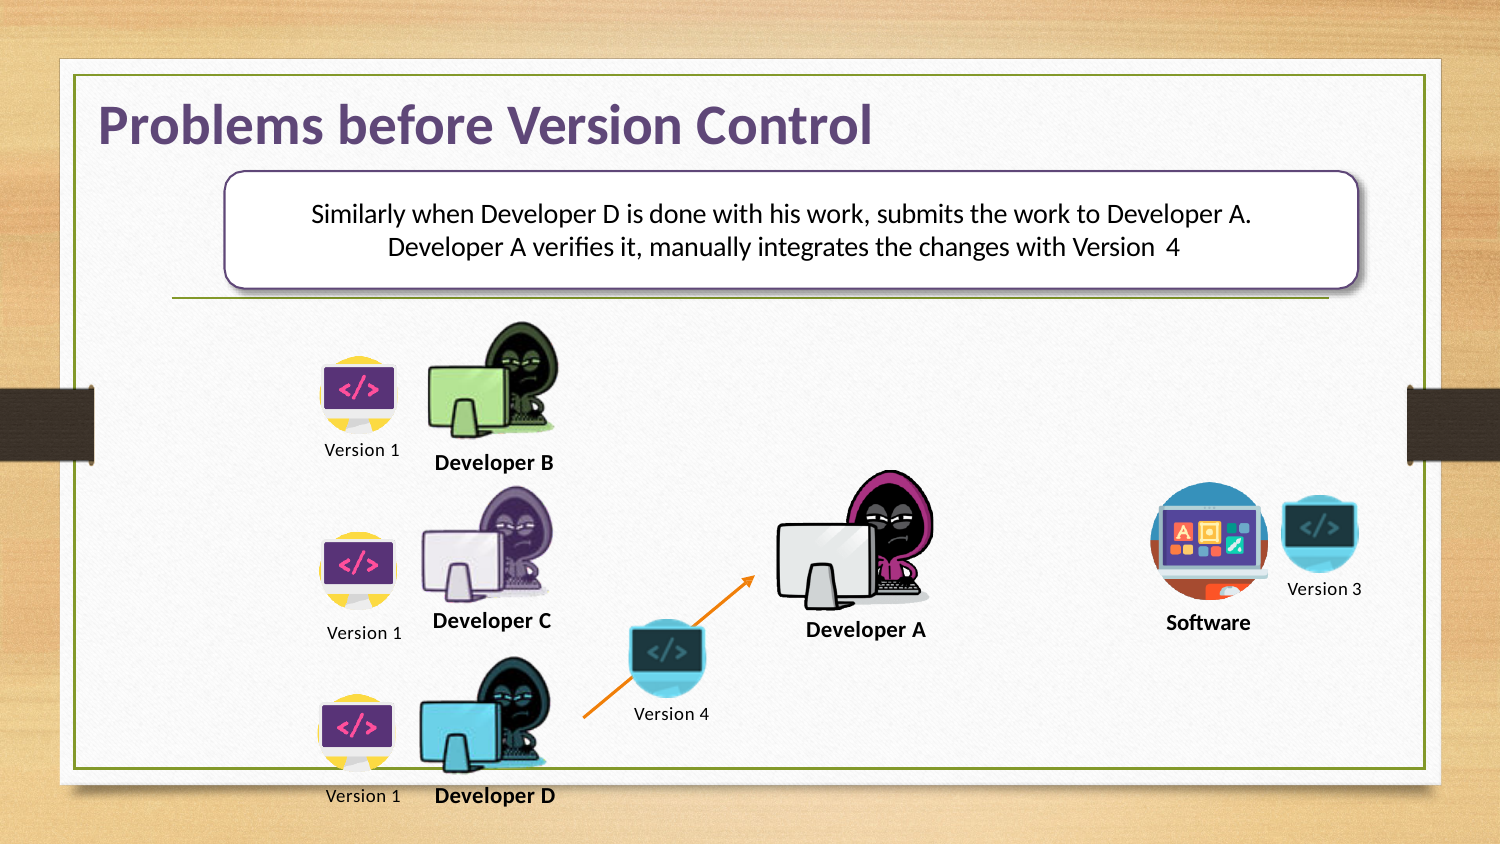

# Problems before Version Control

Similarly when Developer D is done with his work, submits the work to Developer A.  Developer A verifies it, manually integrates the changes with Version 4

Version 1
Developer B

Version  3

Developer C
Software
Developer A
Version 1

Version 4
Developer D
Version 1